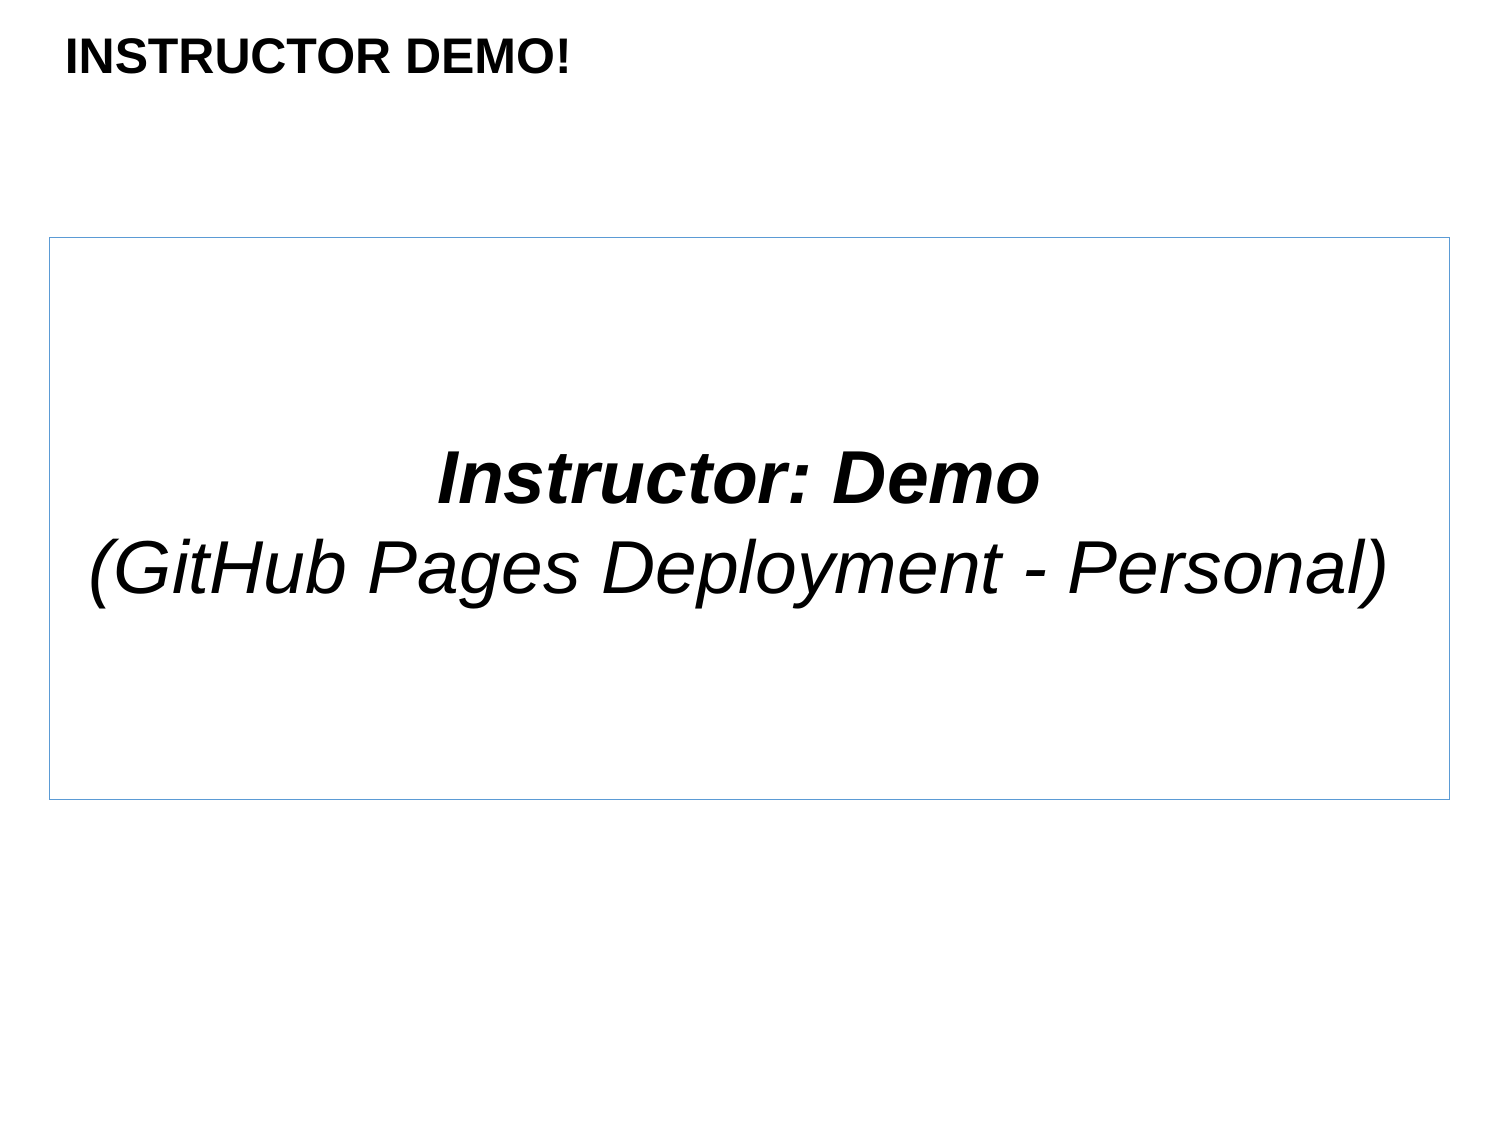

INSTRUCTOR DEMO!
Instructor: Demo
(GitHub Pages Deployment - Personal)